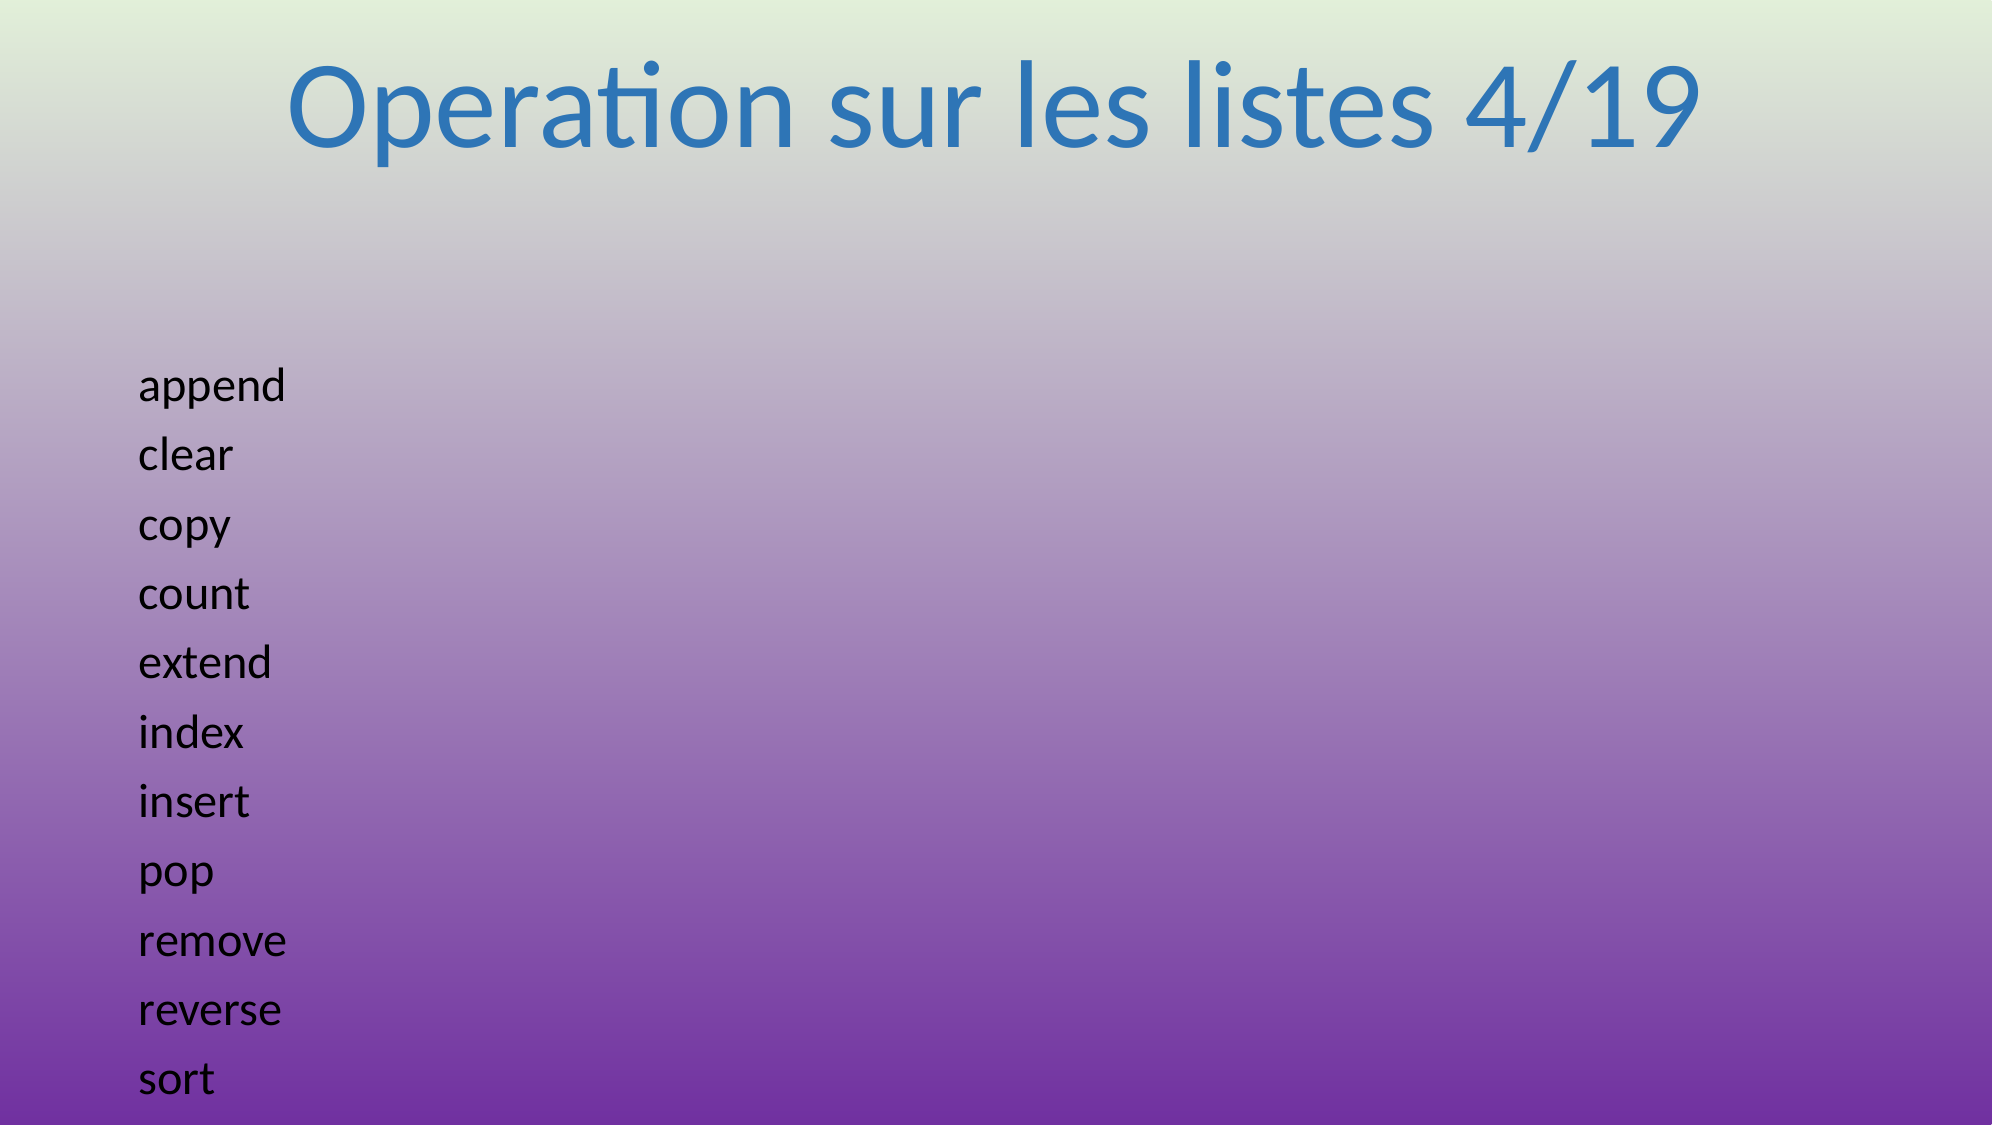

append
				clear
				copy
				count
				extend
				index
				insert
				pop
				remove
				reverse
				sort

# Operation sur les listes 4/19

164